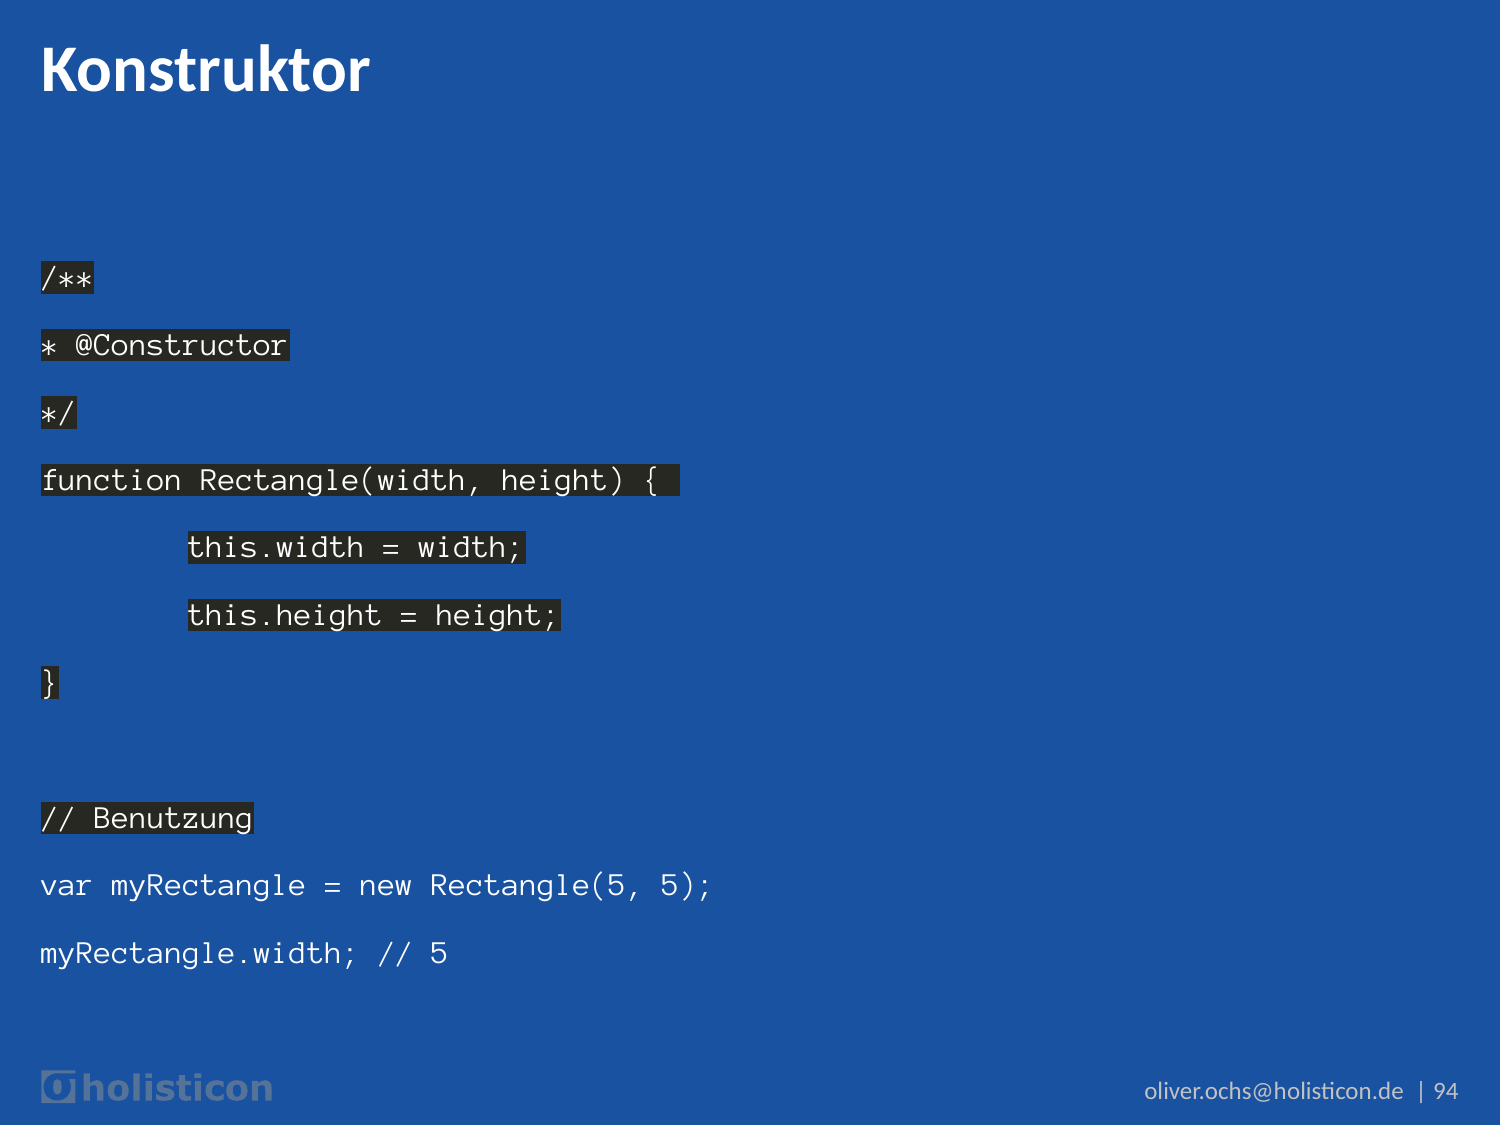

# Konstruktor
/**
* @Constructor
*/
function Rectangle(width, height) {
	this.width = width;
	this.height = height;
}

// Benutzung
var myRectangle = new Rectangle(5, 5);
myRectangle.width; // 5